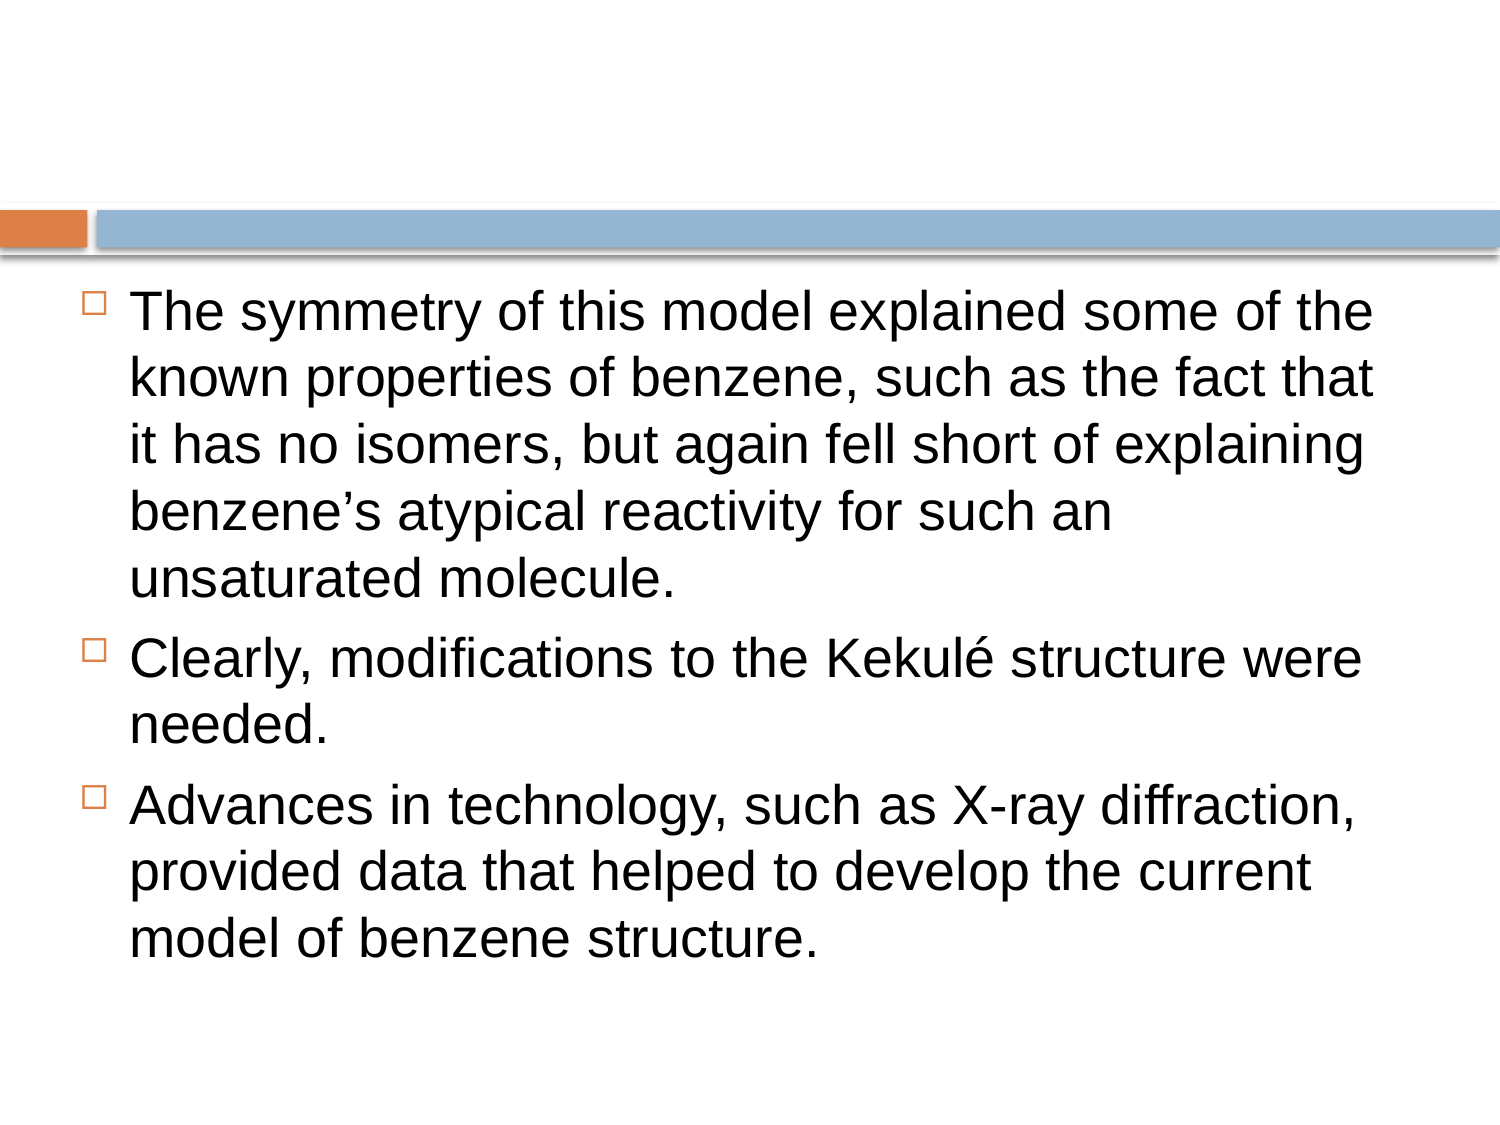

The symmetry of this model explained some of the known properties of benzene, such as the fact that it has no isomers, but again fell short of explaining benzene’s atypical reactivity for such an unsaturated molecule.
Clearly, modifications to the Kekulé structure were needed.
Advances in technology, such as X-ray diffraction, provided data that helped to develop the current model of benzene structure.